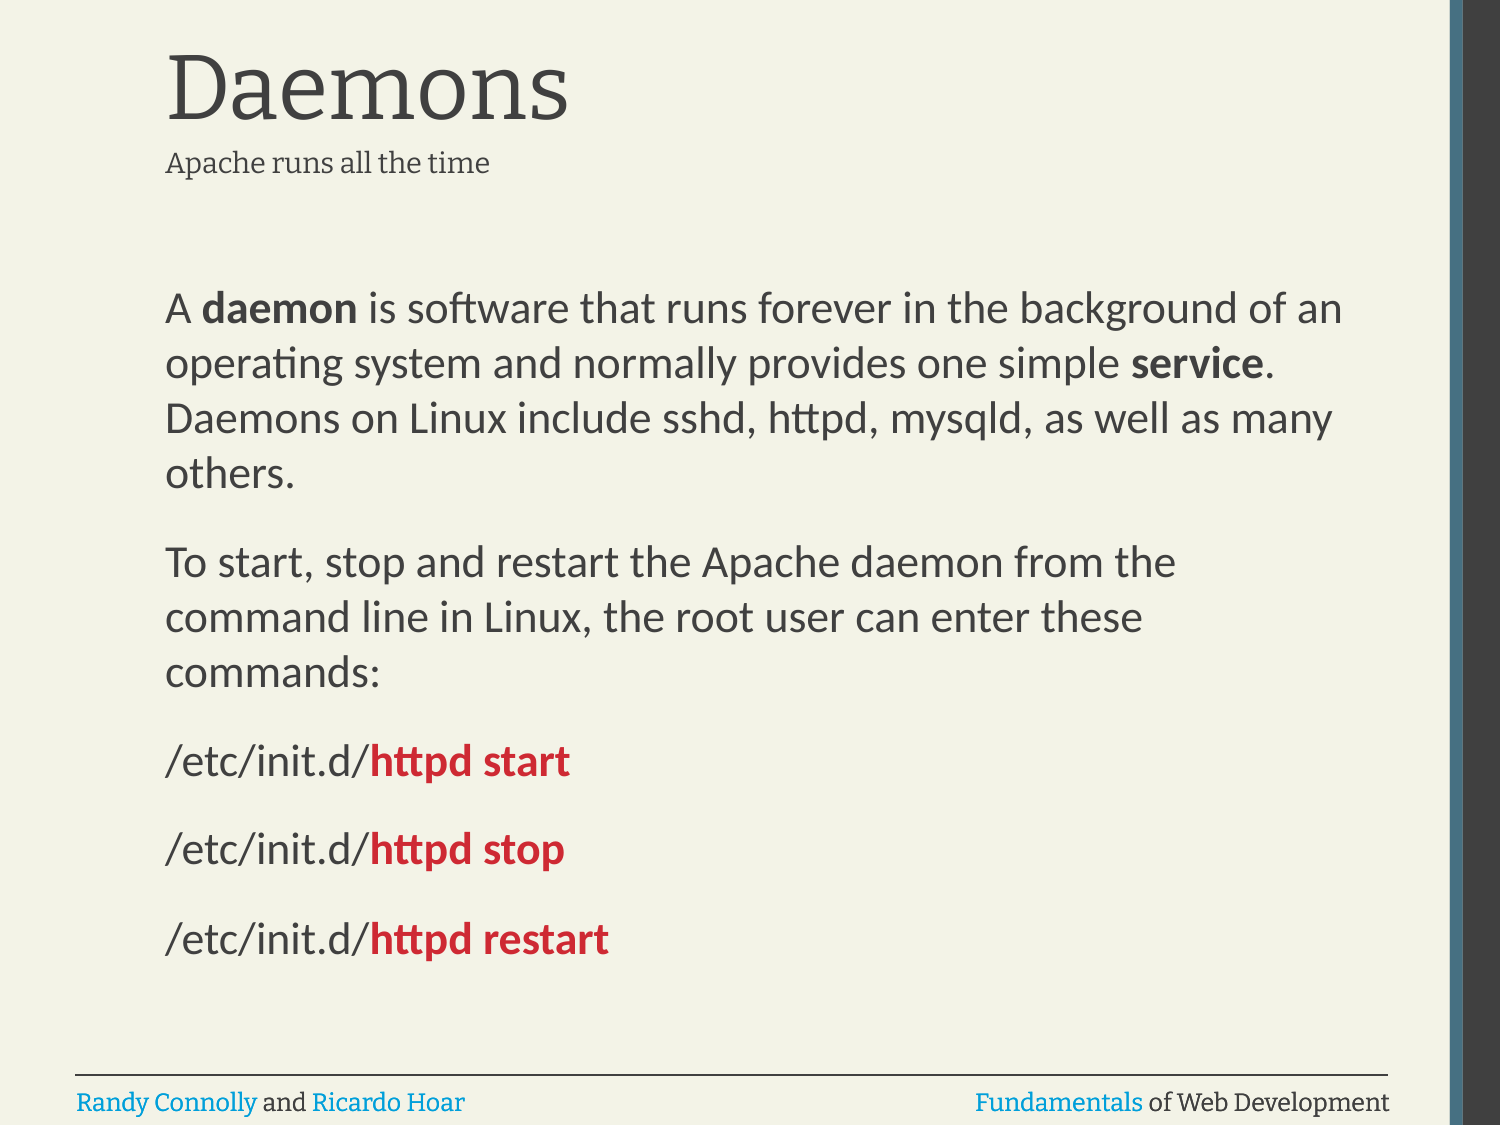

# Daemons
Apache runs all the time
A daemon is software that runs forever in the background of an operating system and normally provides one simple service. Daemons on Linux include sshd, httpd, mysqld, as well as many others.
To start, stop and restart the Apache daemon from the command line in Linux, the root user can enter these commands:
/etc/init.d/httpd start
/etc/init.d/httpd stop
/etc/init.d/httpd restart